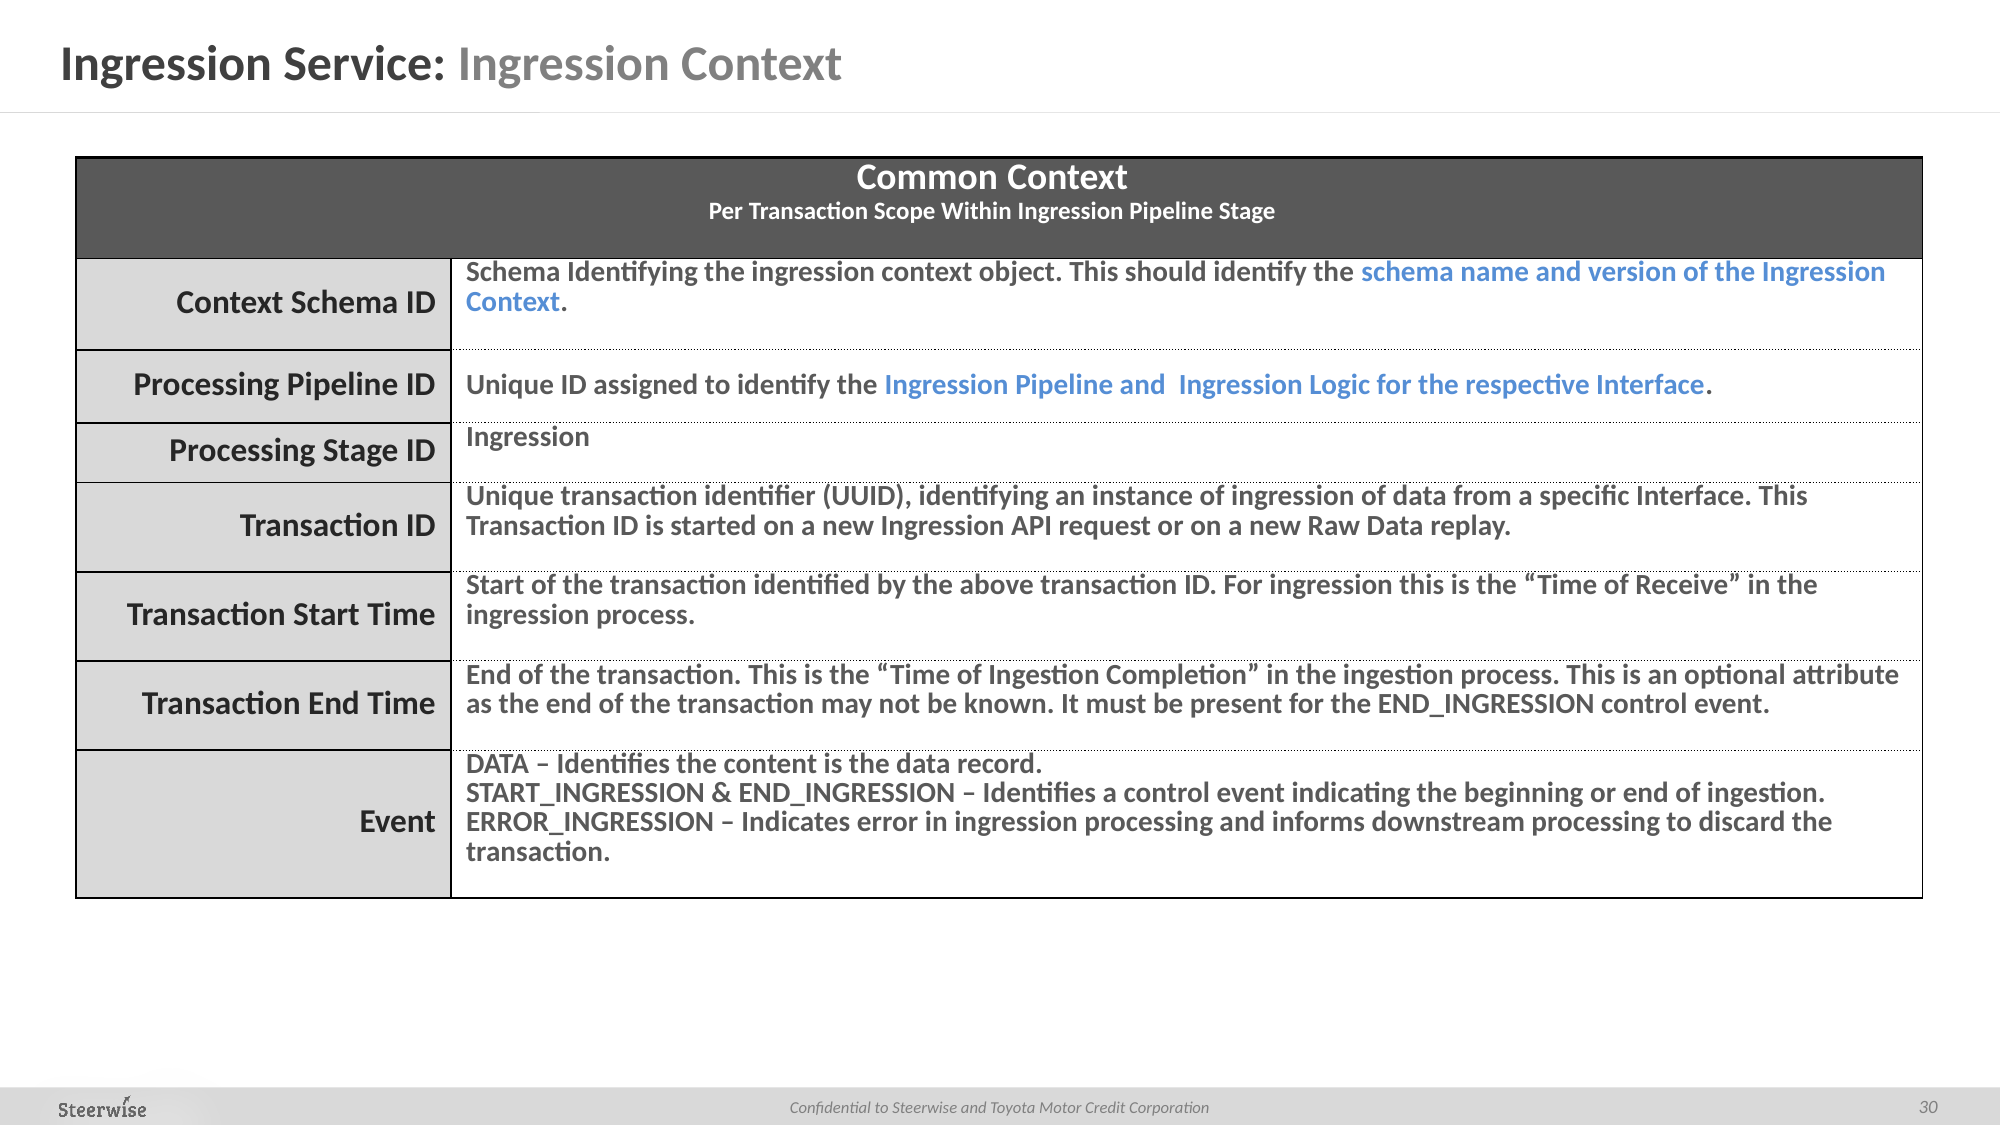

# Ingression Service: Ingression Context
| Common Context Per Transaction Scope Within Ingression Pipeline Stage |  |
| --- | --- |
| Context Schema ID | Schema Identifying the ingression context object. This should identify the schema name and version of the Ingression Context. |
| Processing Pipeline ID | Unique ID assigned to identify the Ingression Pipeline and Ingression Logic for the respective Interface. |
| Processing Stage ID | Ingression |
| Transaction ID | Unique transaction identifier (UUID), identifying an instance of ingression of data from a specific Interface. This Transaction ID is started on a new Ingression API request or on a new Raw Data replay. |
| Transaction Start Time | Start of the transaction identified by the above transaction ID. For ingression this is the “Time of Receive” in the ingression process. |
| Transaction End Time | End of the transaction. This is the “Time of Ingestion Completion” in the ingestion process. This is an optional attribute as the end of the transaction may not be known. It must be present for the END\_INGRESSION control event. |
| Event | DATA – Identifies the content is the data record. START\_INGRESSION & END\_INGRESSION – Identifies a control event indicating the beginning or end of ingestion. ERROR\_INGRESSION – Indicates error in ingression processing and informs downstream processing to discard the transaction. |
30